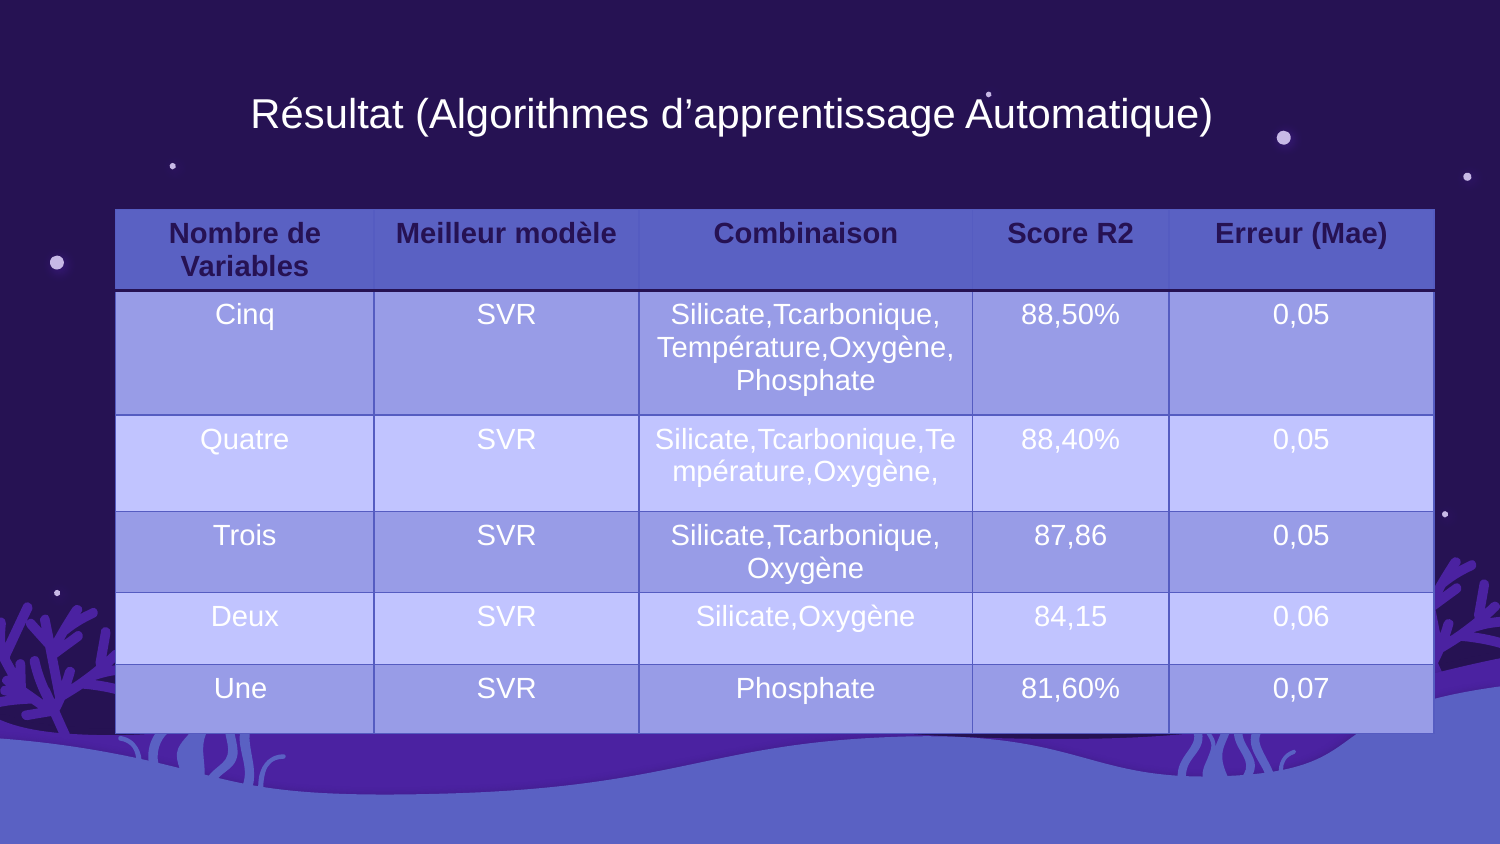

# Résultat (Algorithmes d’apprentissage Automatique)
| Nombre de Variables | Meilleur modèle | Combinaison | Score R2 | Erreur (Mae) |
| --- | --- | --- | --- | --- |
| Cinq | SVR | Silicate,Tcarbonique, Température,Oxygène,Phosphate | 88,50% | 0,05 |
| Quatre | SVR | Silicate,Tcarbonique,Température,Oxygène, | 88,40% | 0,05 |
| Trois | SVR | Silicate,Tcarbonique, Oxygène | 87,86 | 0,05 |
| Deux | SVR | Silicate,Oxygène | 84,15 | 0,06 |
| Une | SVR | Phosphate | 81,60% | 0,07 |